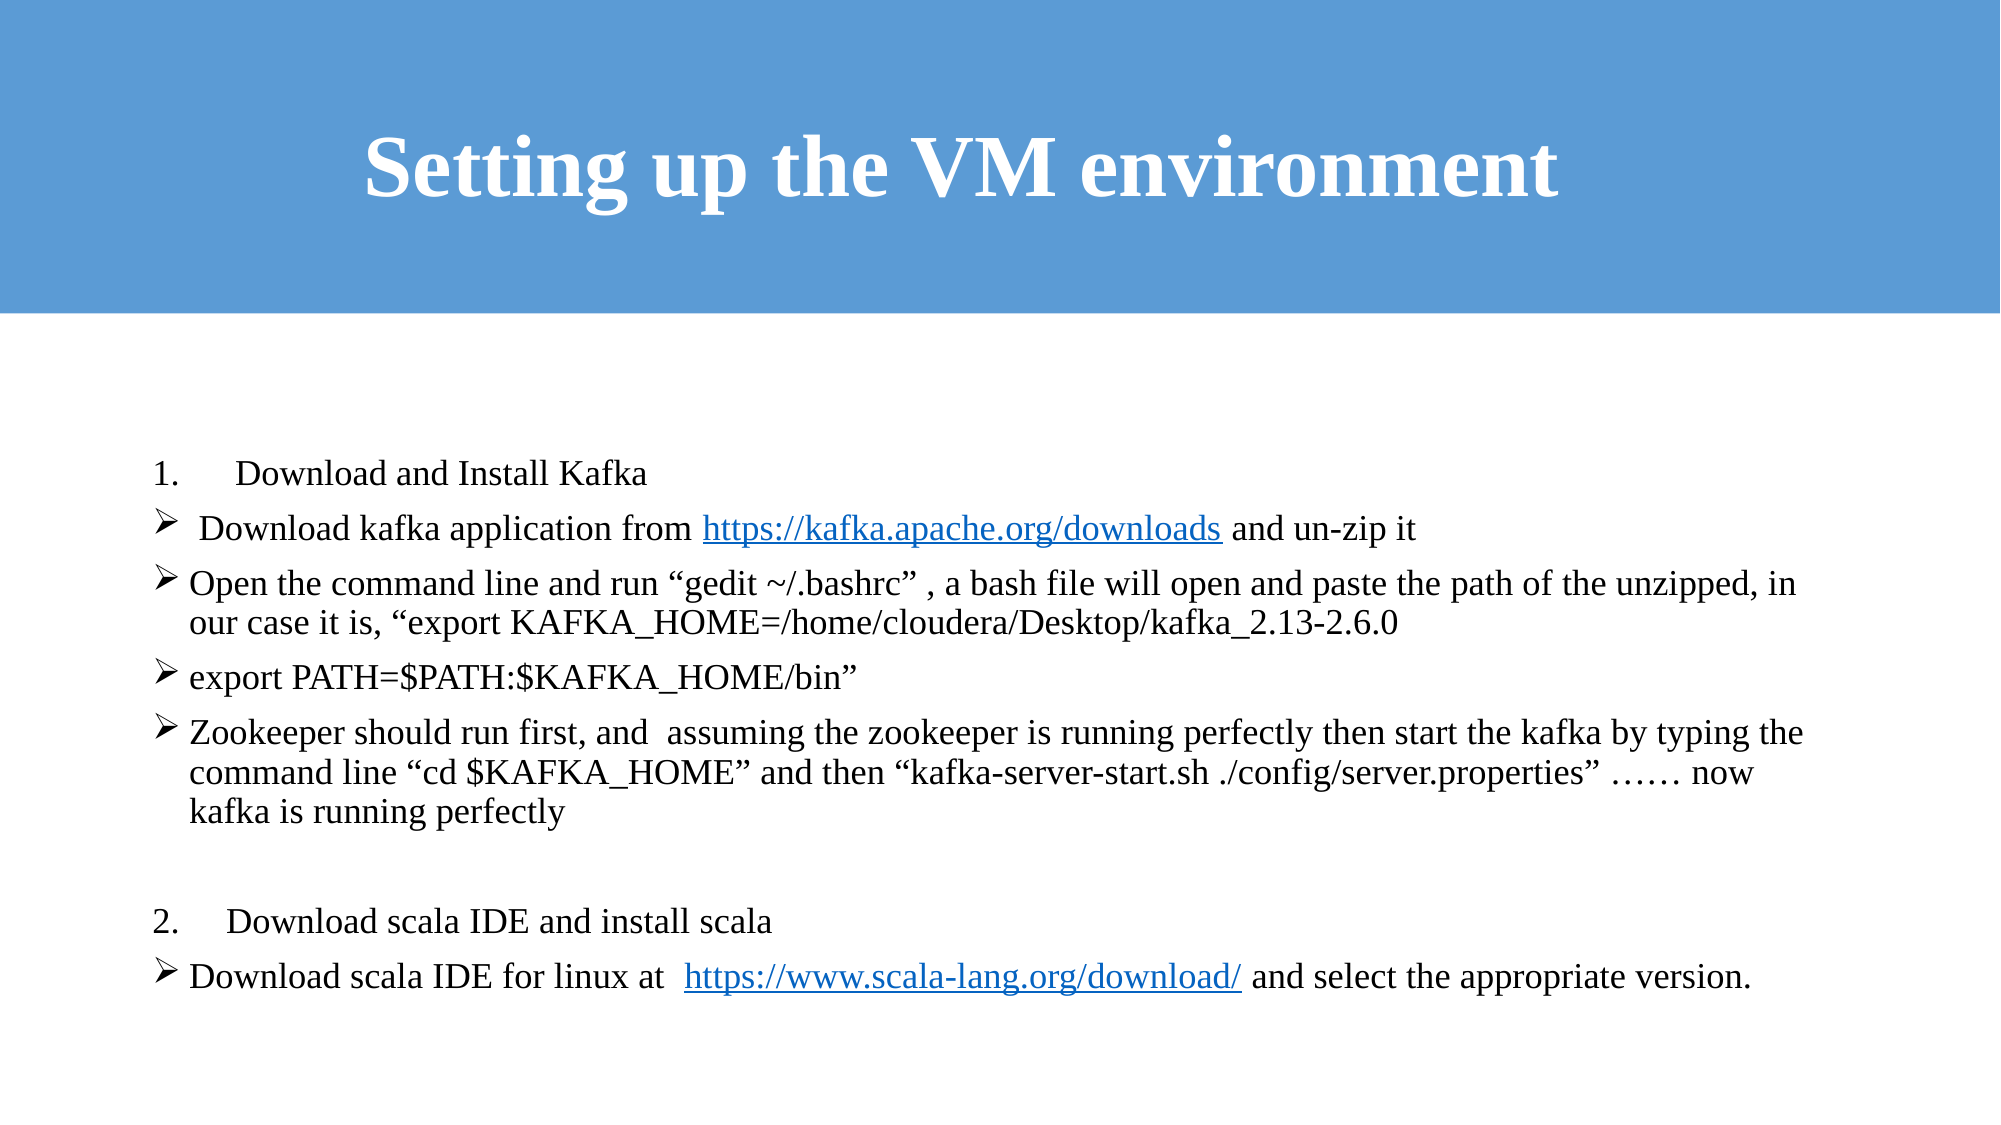

# Setting up the VM environment

Download and Install Kafka
 Download kafka application from https://kafka.apache.org/downloads and un-zip it
Open the command line and run “gedit ~/.bashrc” , a bash file will open and paste the path of the unzipped, in our case it is, “export KAFKA_HOME=/home/cloudera/Desktop/kafka_2.13-2.6.0
export PATH=$PATH:$KAFKA_HOME/bin”
Zookeeper should run first, and  assuming the zookeeper is running perfectly then start the kafka by typing the command line “cd $KAFKA_HOME” and then “kafka-server-start.sh ./config/server.properties” …… now kafka is running perfectly

Download scala IDE and install scala
Download scala IDE for linux at  https://www.scala-lang.org/download/ and select the appropriate version.